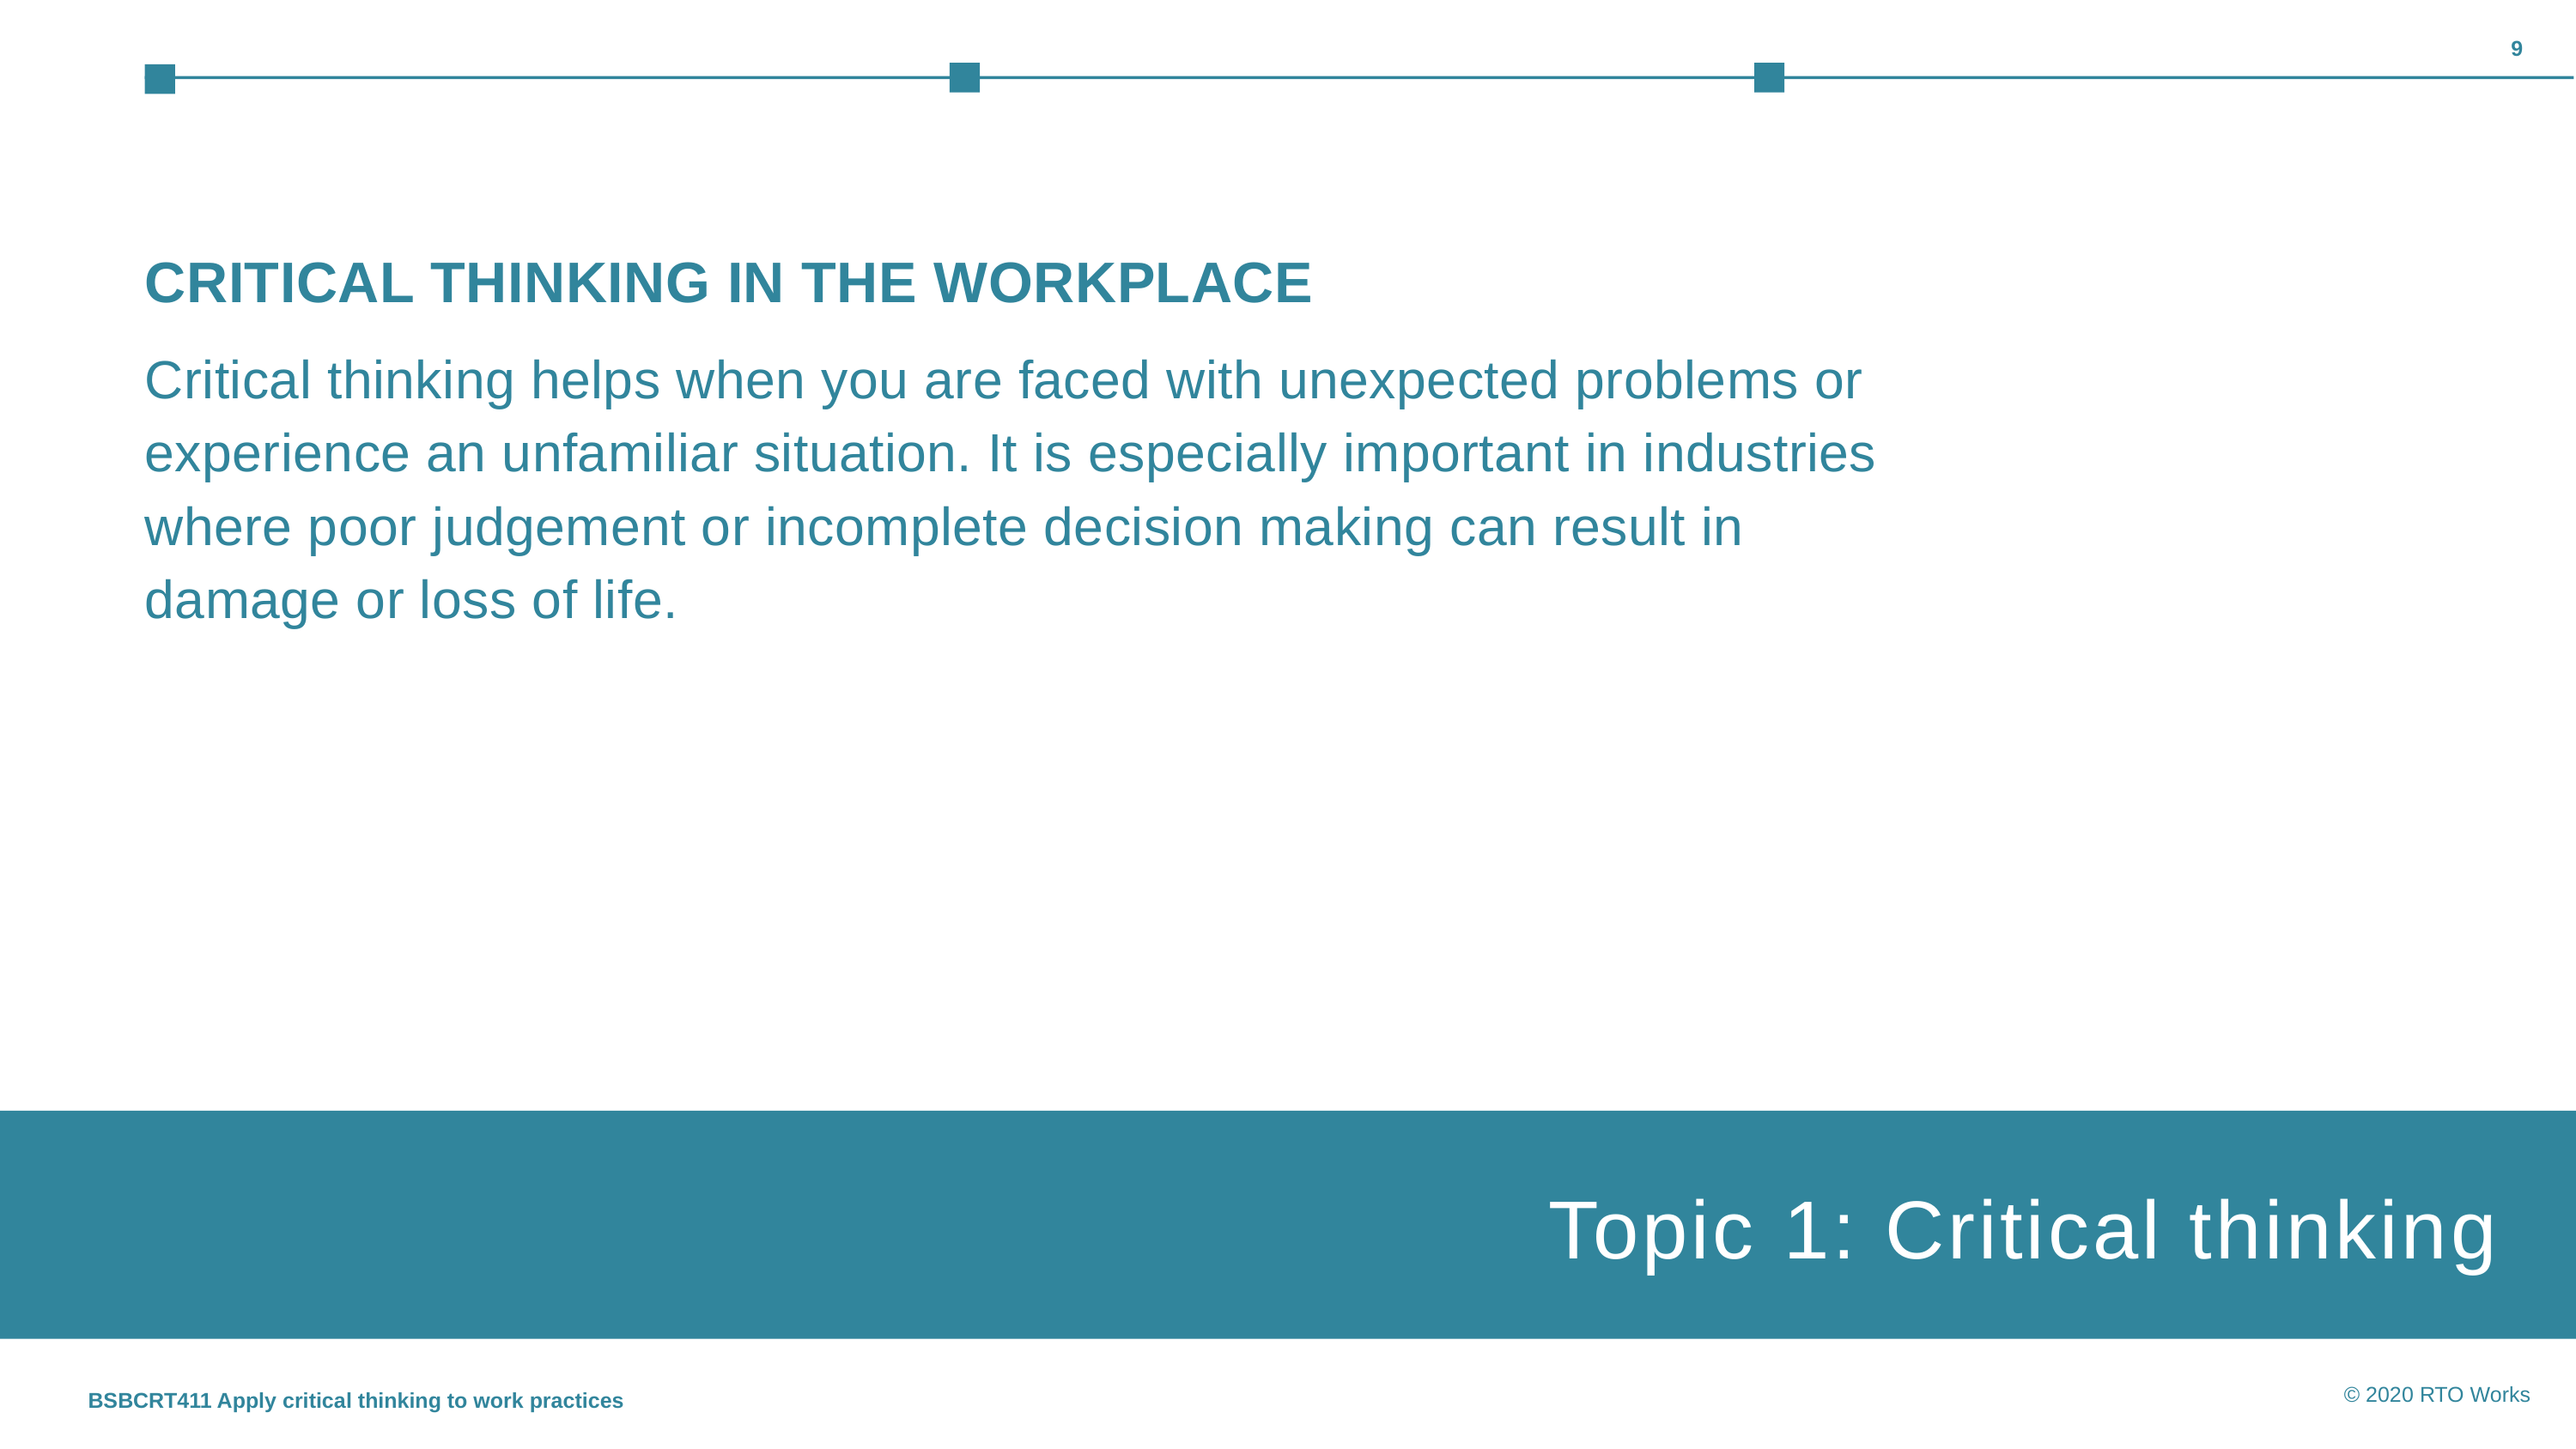

9

CRITICAL THINKING IN THE WORKPLACE
Critical thinking helps when you are faced with unexpected problems or experience an unfamiliar situation. It is especially important in industries where poor judgement or incomplete decision making can result in damage or loss of life.

Topic 1: Critical thinking
Topic 1: Insert topic title
BSBCRT411 Apply critical thinking to work practices
© 2020 RTO Works